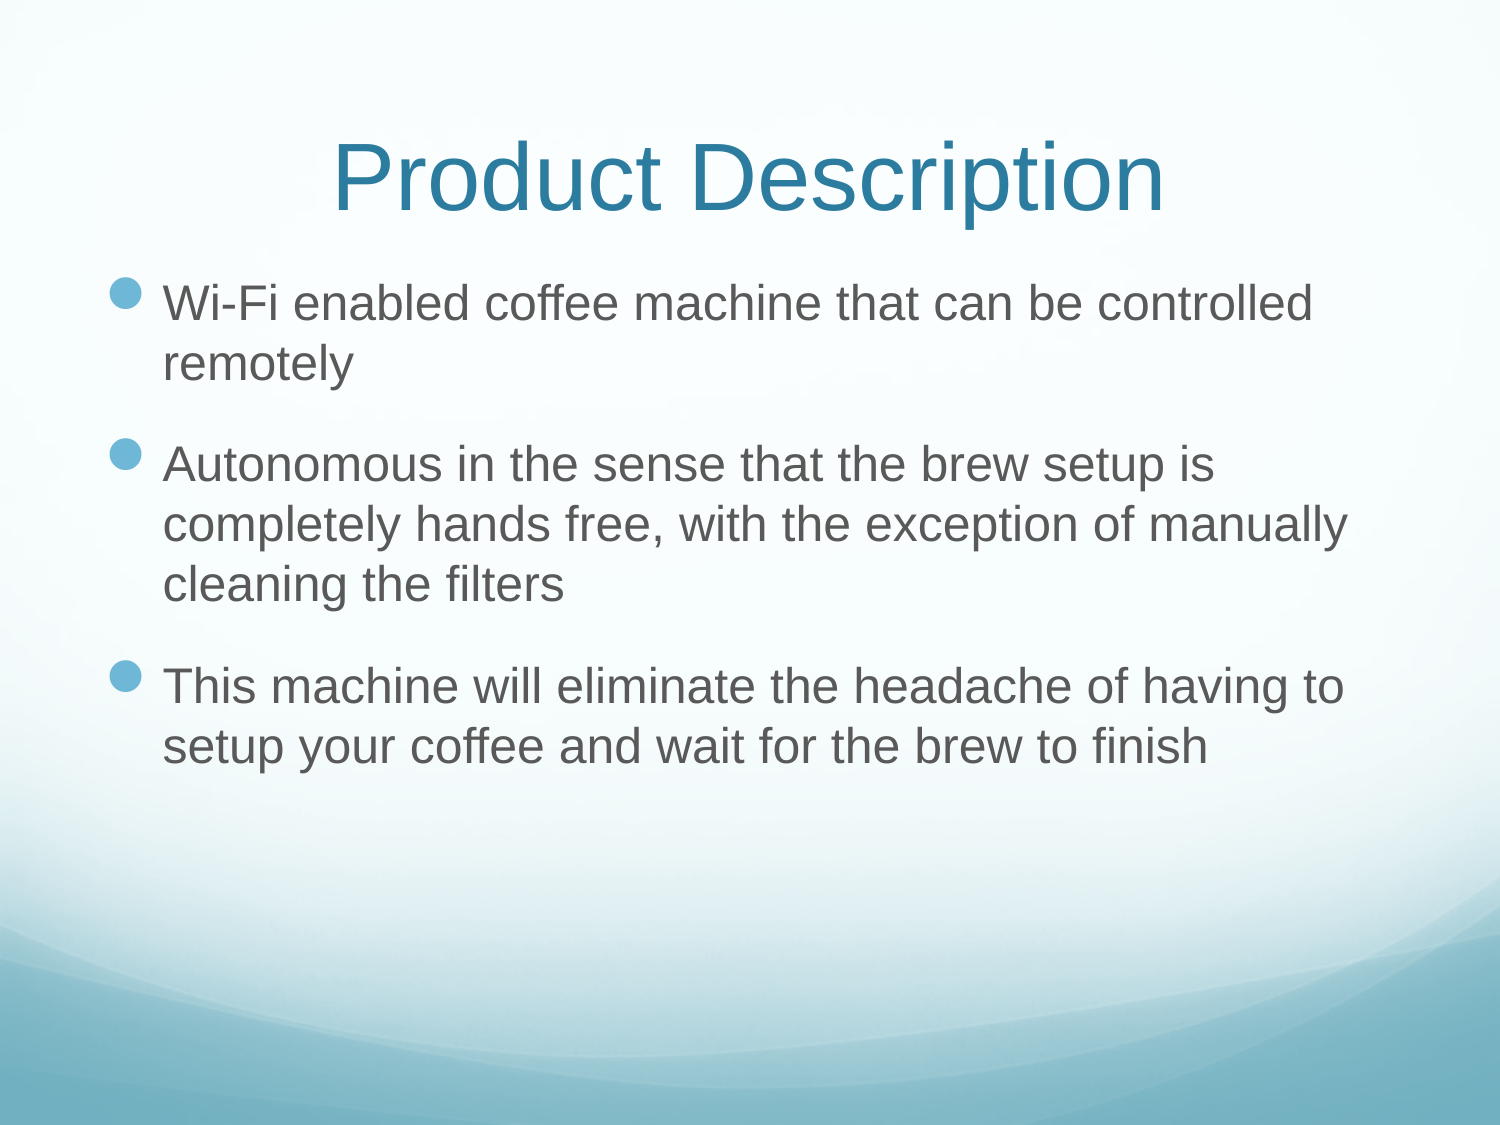

# Product Description
Wi-Fi enabled coffee machine that can be controlled remotely
Autonomous in the sense that the brew setup is completely hands free, with the exception of manually cleaning the filters
This machine will eliminate the headache of having to setup your coffee and wait for the brew to finish